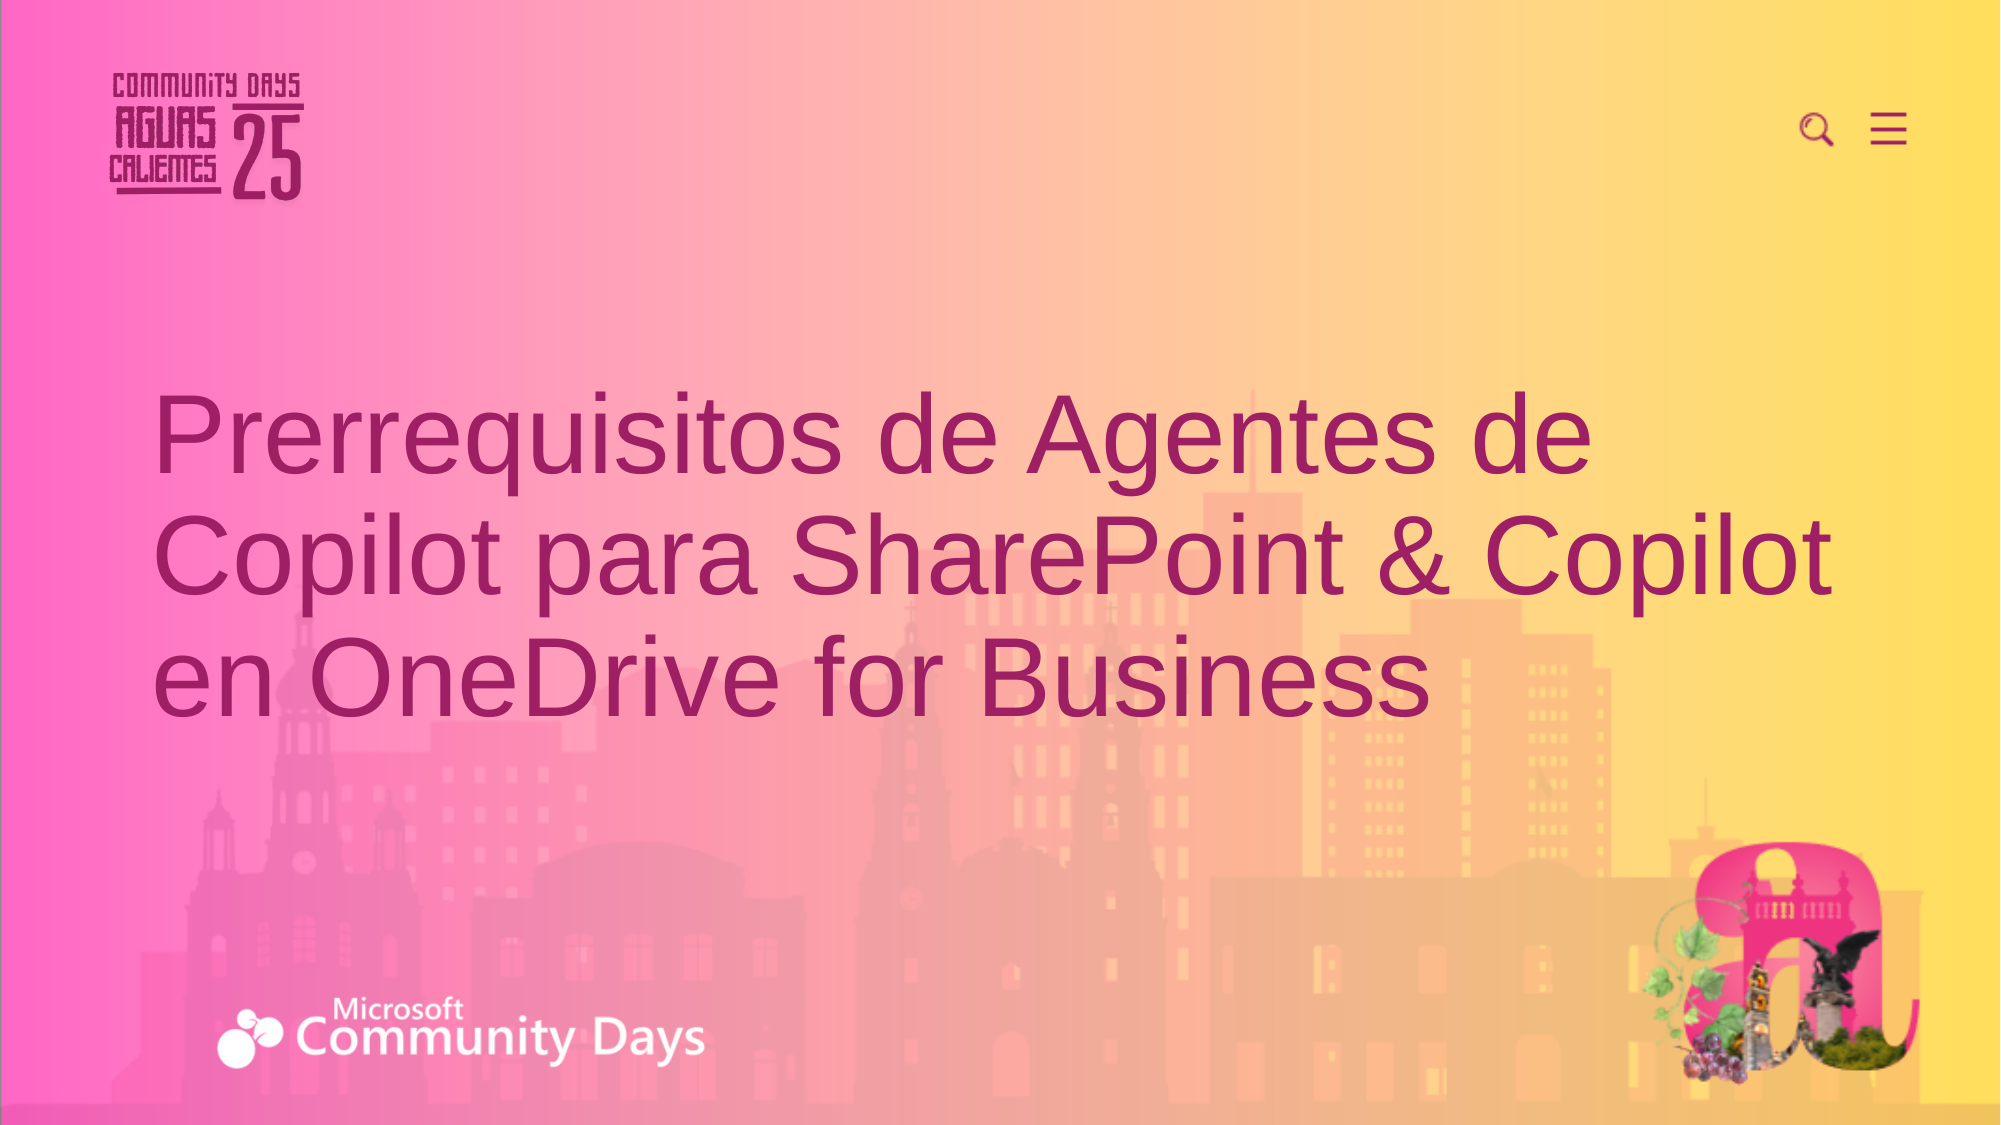

# Prerrequisitos de Agentes de Copilot para SharePoint & Copilot en OneDrive for Business